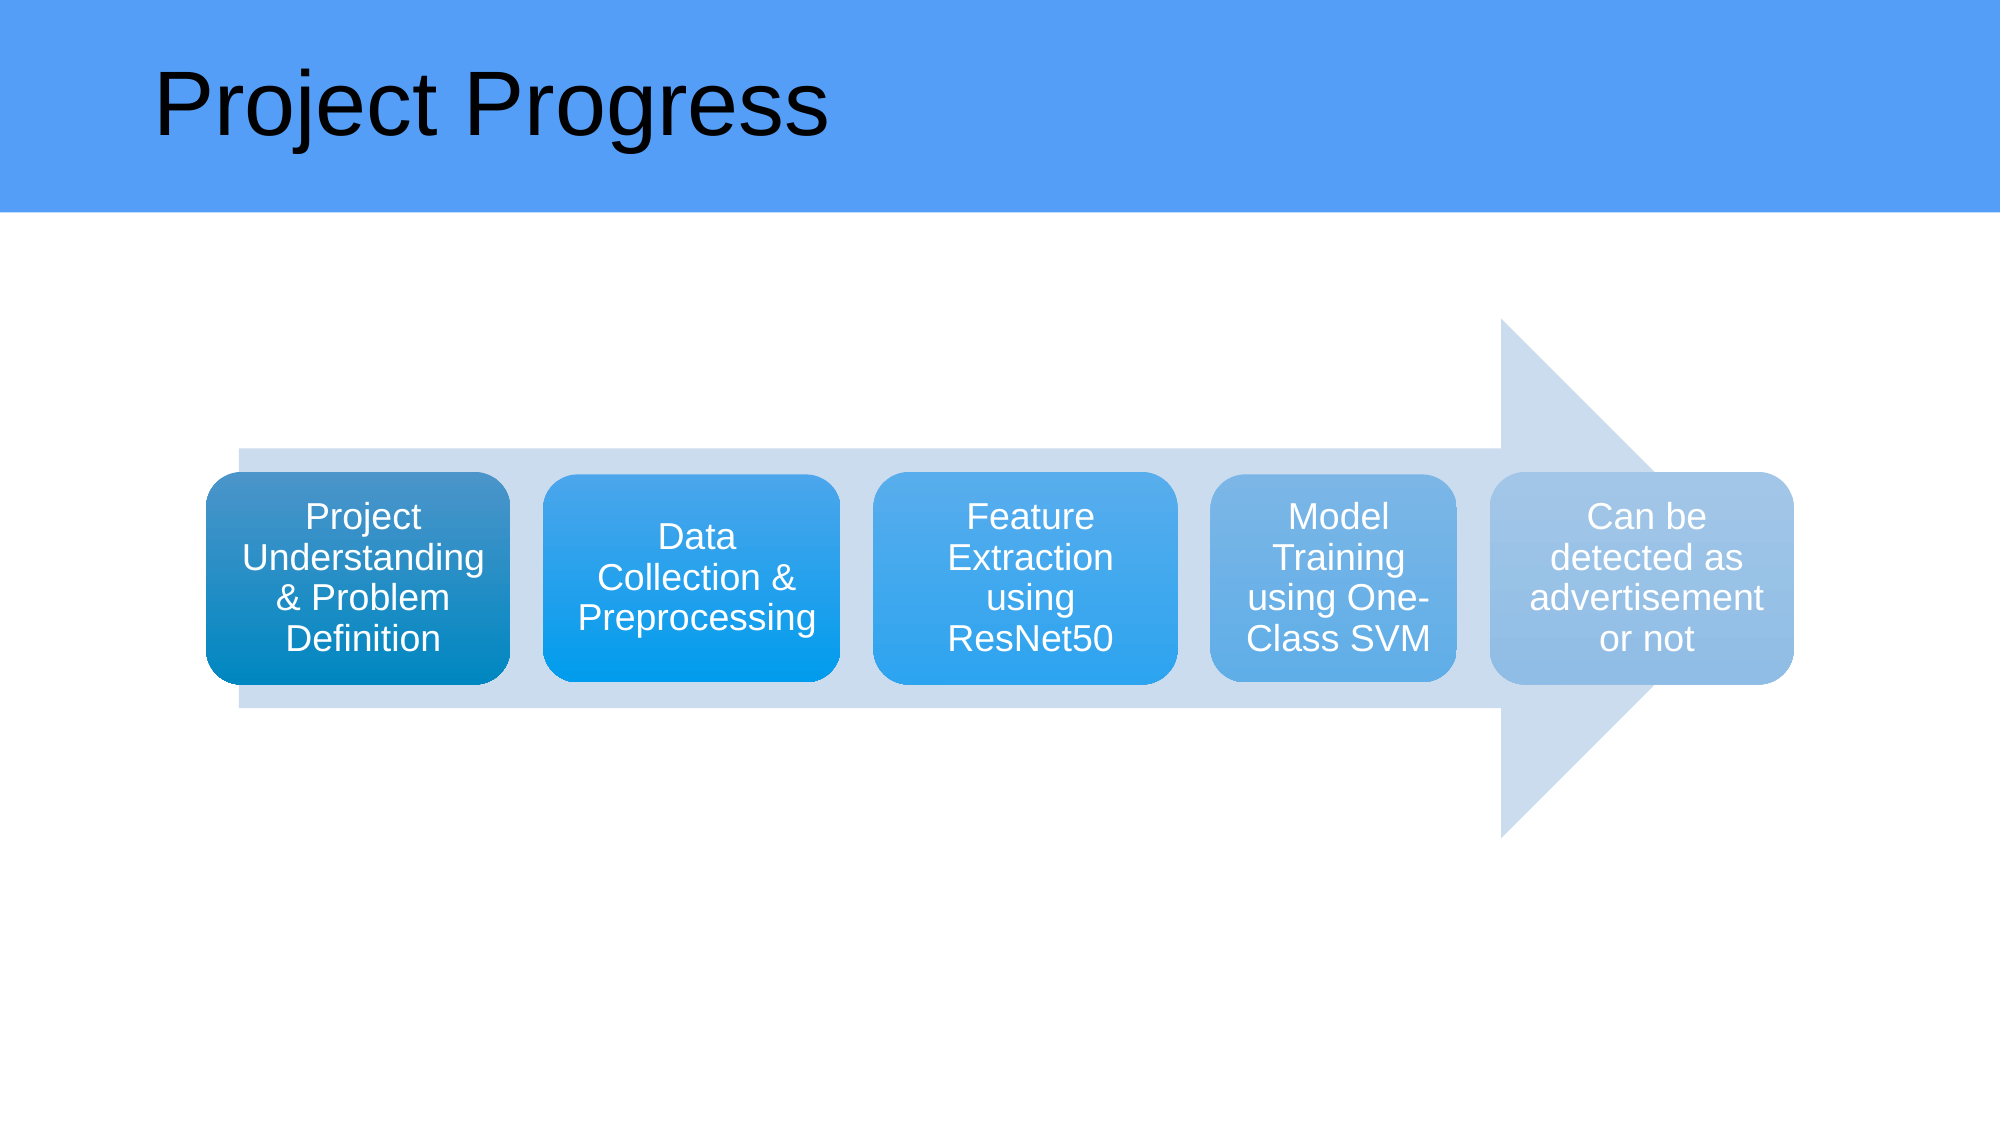

# Project Progress
Project Understanding & Problem Definition
Data Collection & Preprocessing
Feature Extraction using ResNet50
Model Training using One-Class SVM
Can be detected as advertisement or not